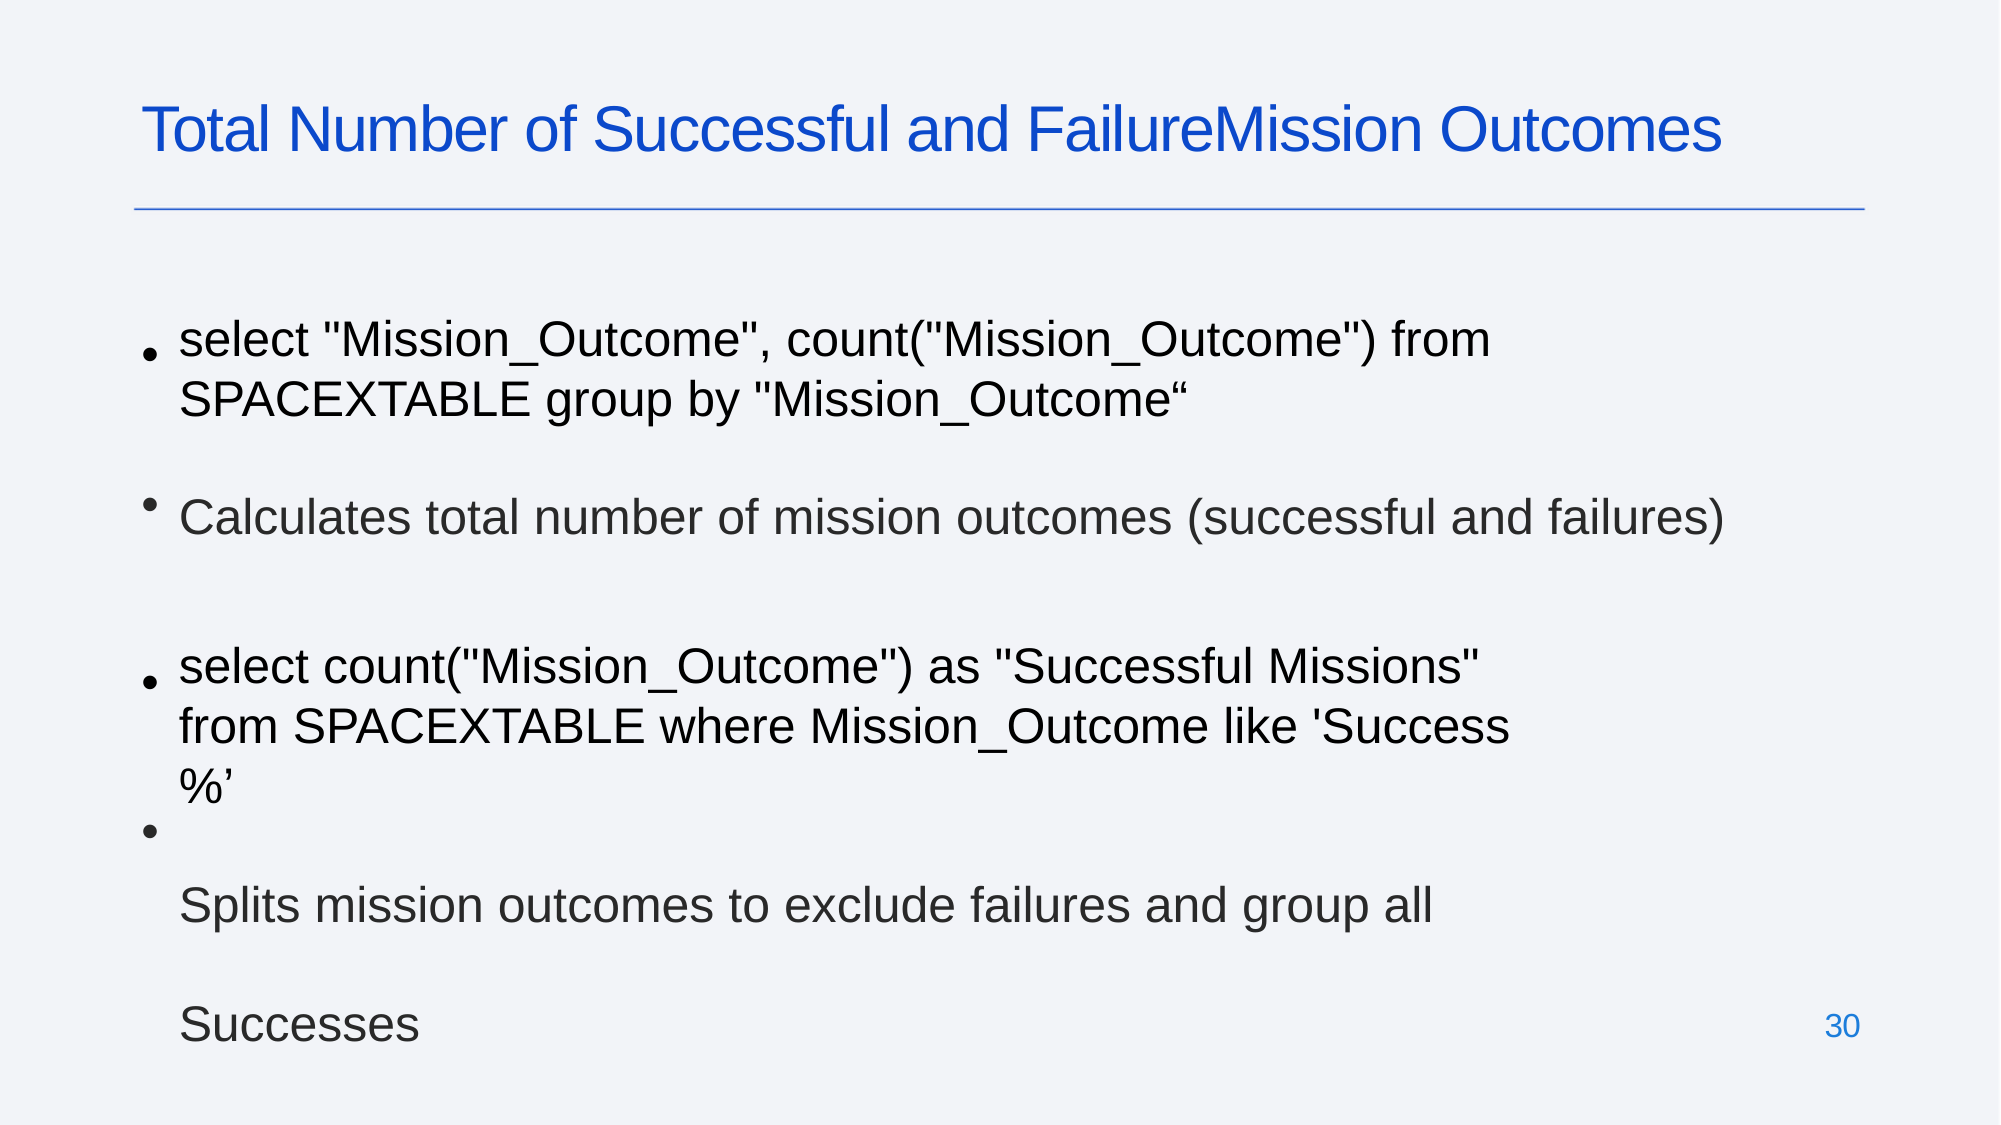

Total Number of Successful and FailureMission Outcomes
•
select "Mission_Outcome", count("Mission_Outcome") from SPACEXTABLE group by "Mission_Outcome“
Calculates total number of mission outcomes (successful and failures)
•
•
select count("Mission_Outcome") as "Successful Missions" from SPACEXTABLE where Mission_Outcome like 'Success%’
Splits mission outcomes to exclude failures and group all Successes
•
30